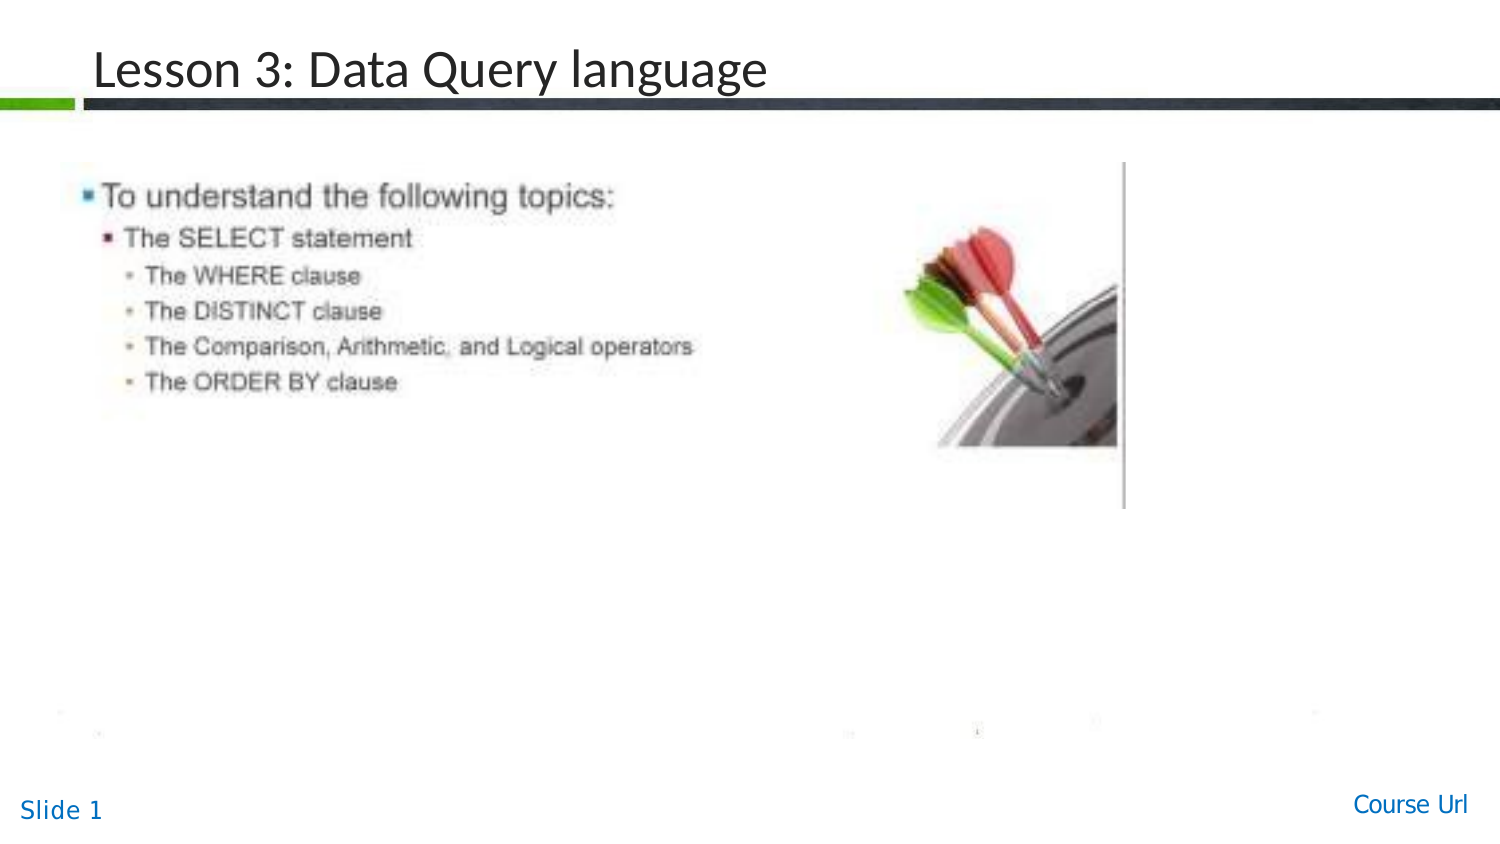

# Lesson 3: Data Query language

Course Url
Slide 1